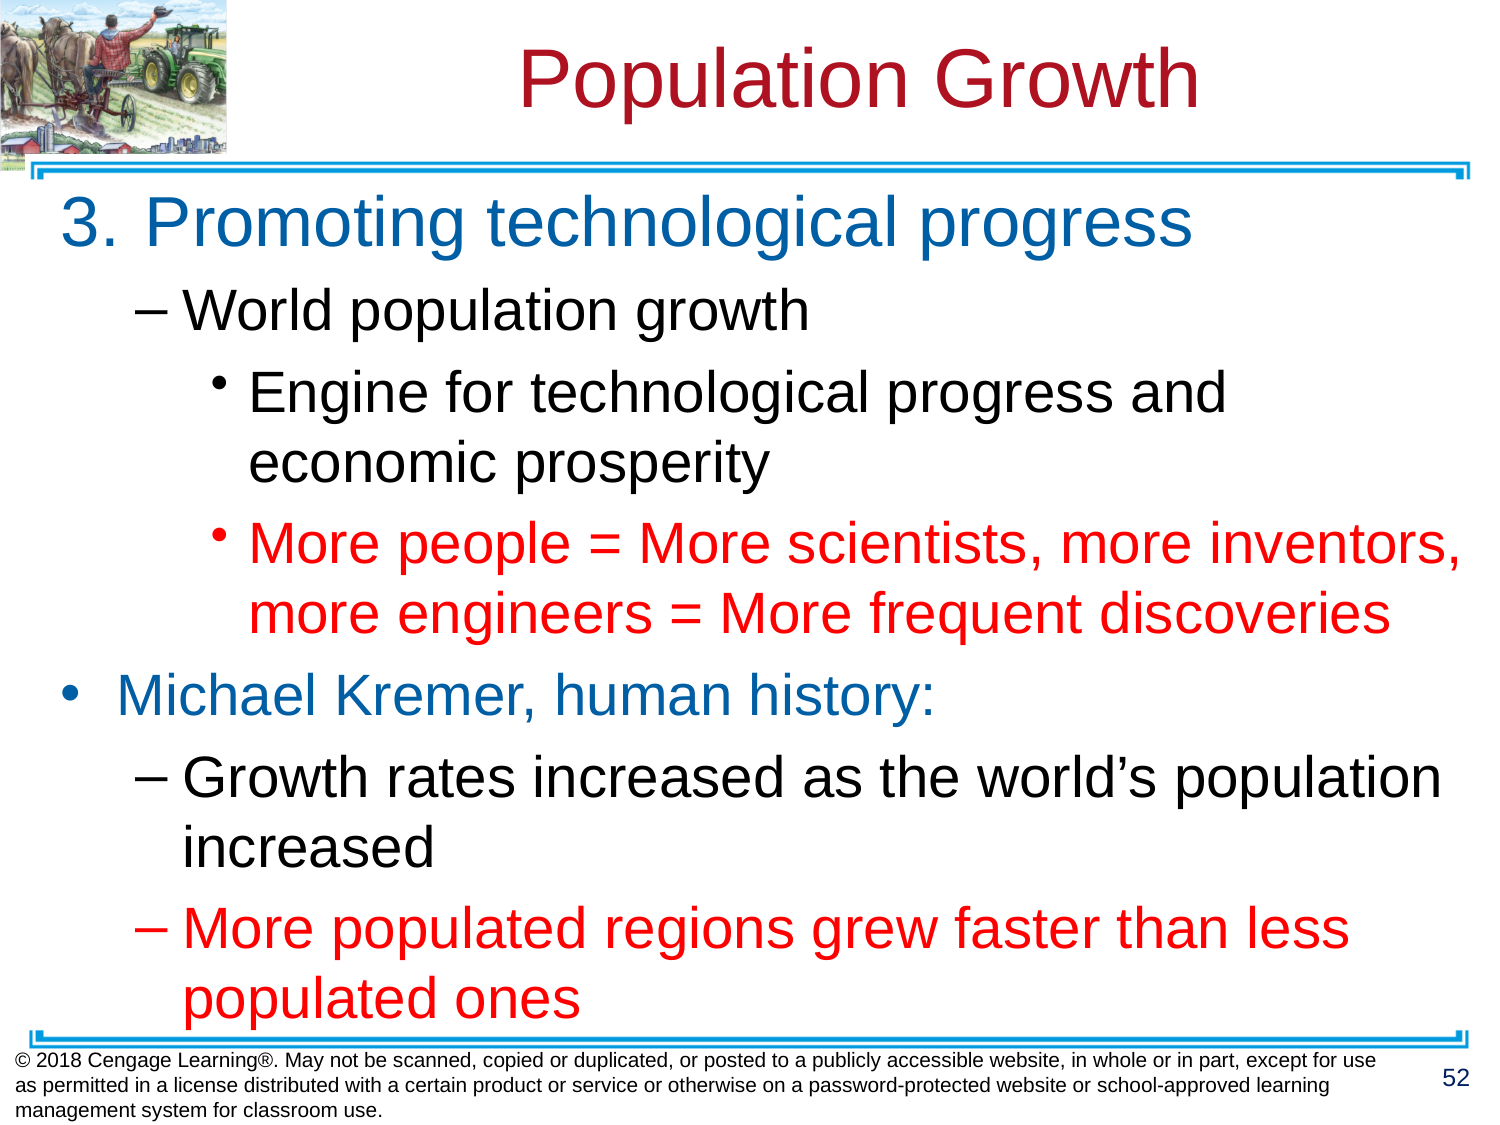

# Population Growth
Promoting technological progress
World population growth
Engine for technological progress and economic prosperity
More people = More scientists, more inventors, more engineers = More frequent discoveries
Michael Kremer, human history:
Growth rates increased as the world’s population increased
More populated regions grew faster than less populated ones

© 2018 Cengage Learning®. May not be scanned, copied or duplicated, or posted to a publicly accessible website, in whole or in part, except for use as permitted in a license distributed with a certain product or service or otherwise on a password-protected website or school-approved learning management system for classroom use.
52